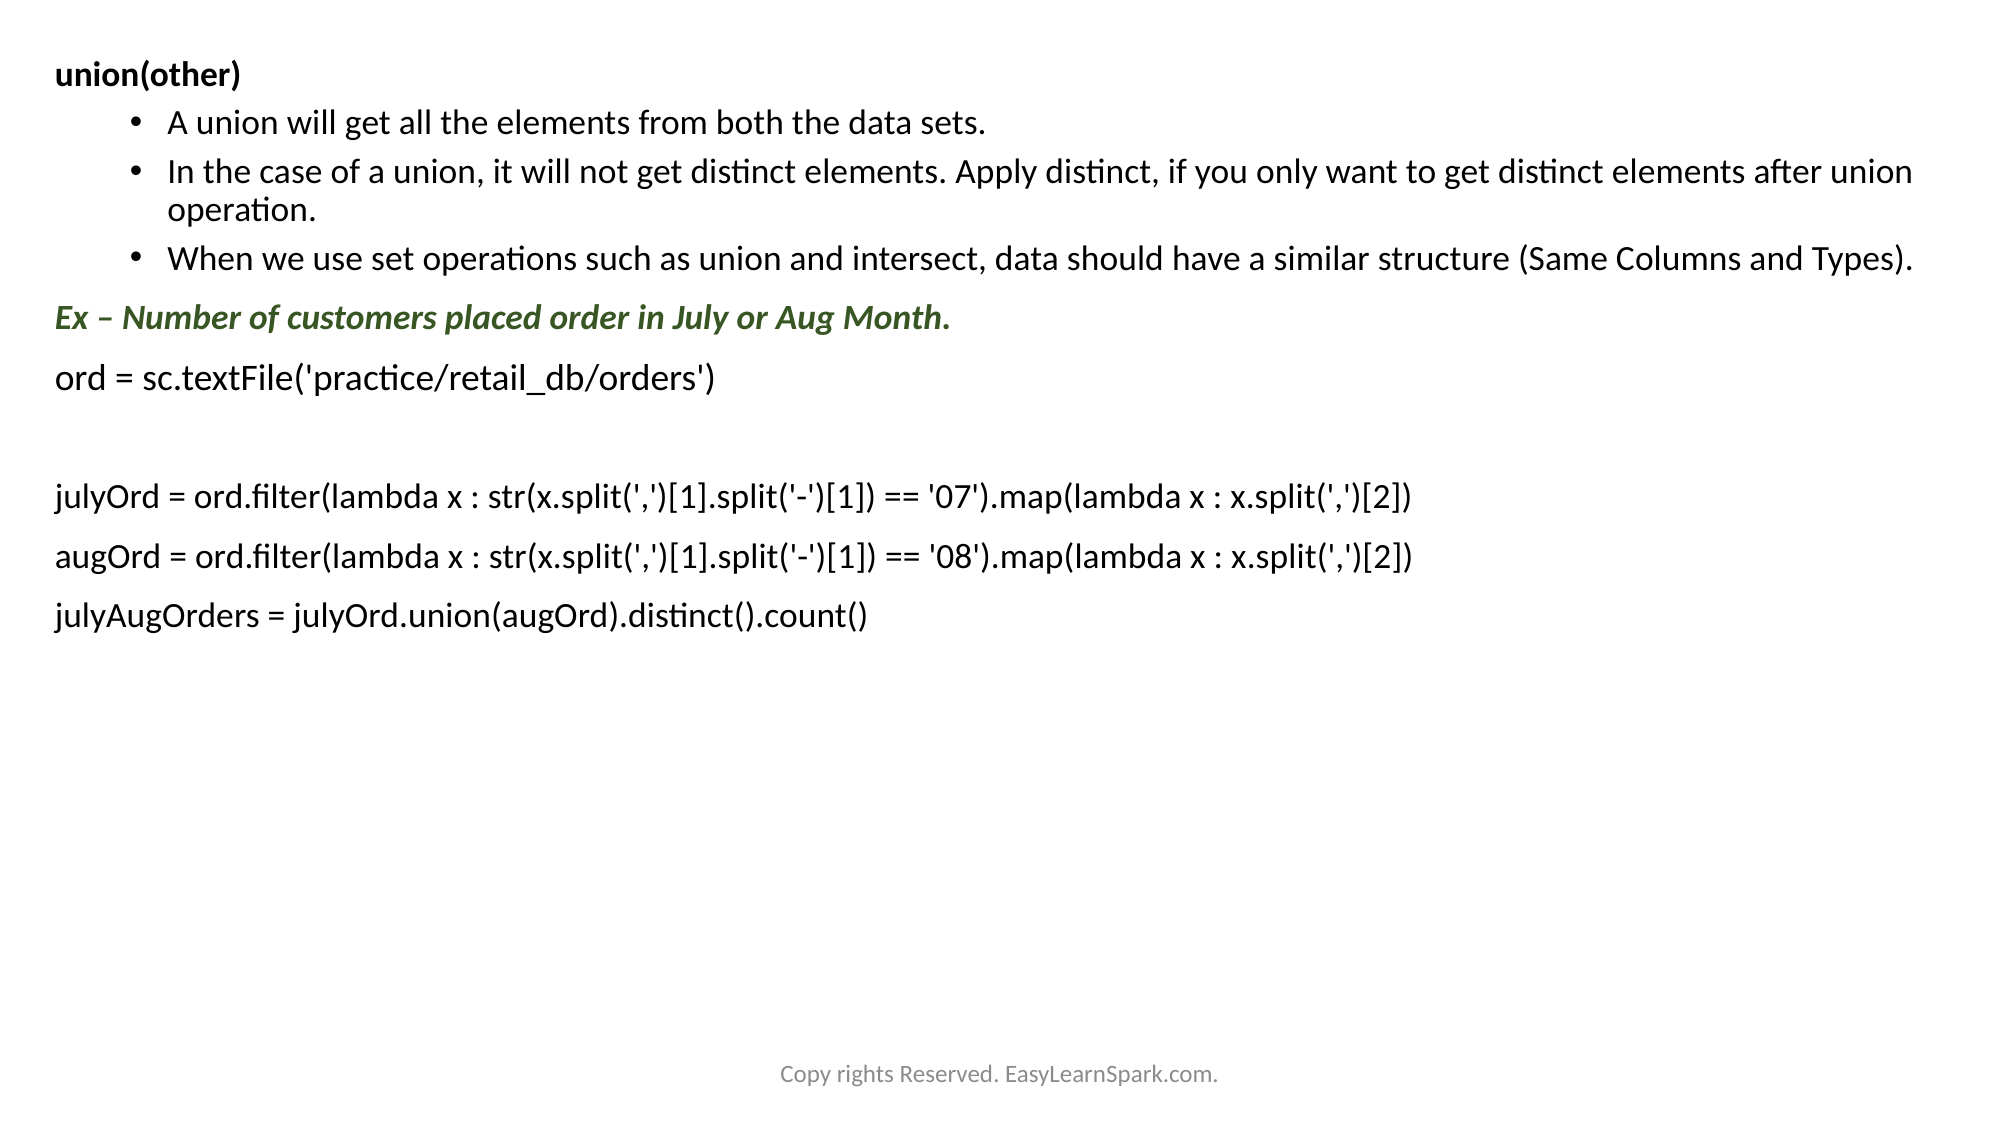

union(other)
A union will get all the elements from both the data sets.
In the case of a union, it will not get distinct elements. Apply distinct, if you only want to get distinct elements after union operation.
When we use set operations such as union and intersect, data should have a similar structure (Same Columns and Types).
Ex – Number of customers placed order in July or Aug Month.
ord = sc.textFile('practice/retail_db/orders')

julyOrd = ord.filter(lambda x : str(x.split(',')[1].split('-')[1]) == '07').map(lambda x : x.split(',')[2])
augOrd = ord.filter(lambda x : str(x.split(',')[1].split('-')[1]) == '08').map(lambda x : x.split(',')[2])
julyAugOrders = julyOrd.union(augOrd).distinct().count()

Copy rights Reserved. EasyLearnSpark.com.